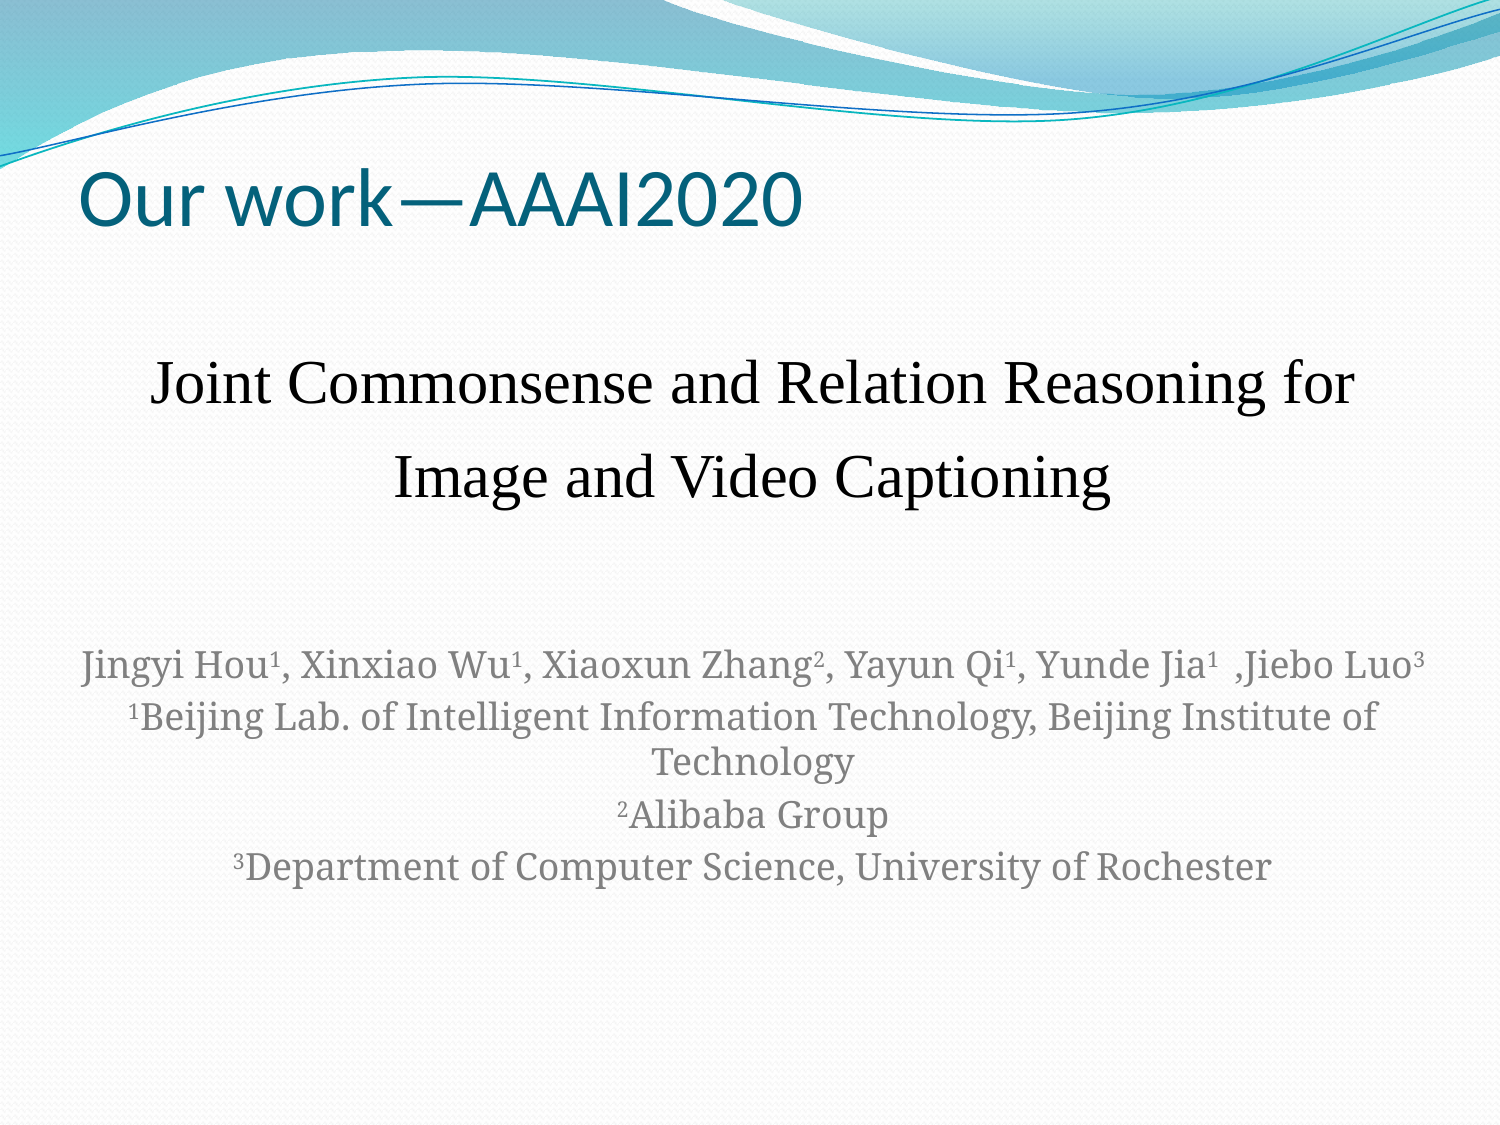

# Our work—AAAI2020
Joint Commonsense and Relation Reasoning for Image and Video Captioning
Jingyi Hou1, Xinxiao Wu1, Xiaoxun Zhang2, Yayun Qi1, Yunde Jia1  ,Jiebo Luo3
1Beijing Lab. of Intelligent Information Technology, Beijing Institute of Technology
2Alibaba Group
3Department of Computer Science, University of Rochester